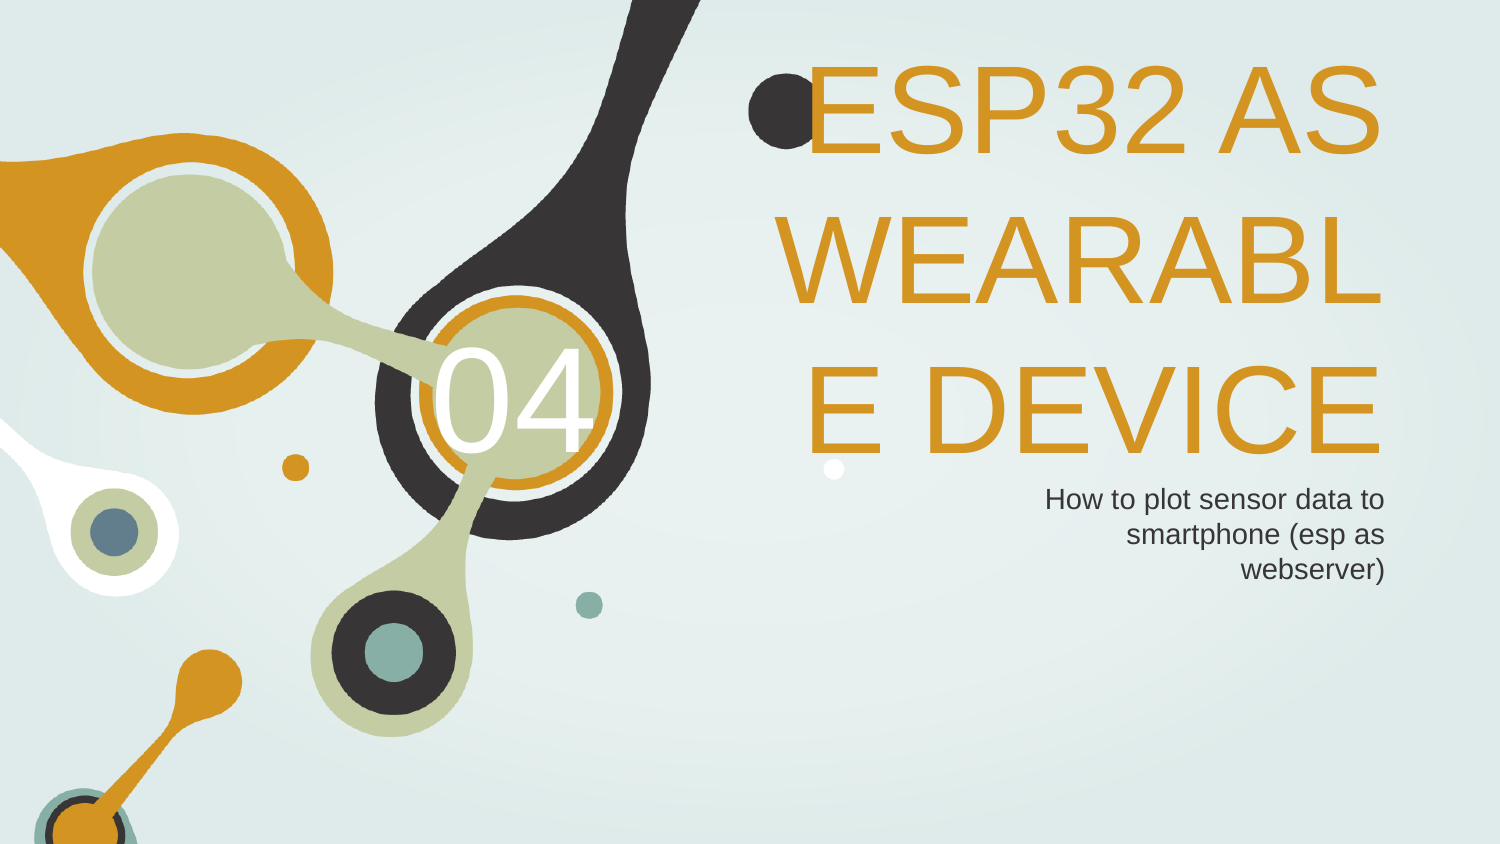

# ESP32 AS WEARABLE DEVICE
04
How to plot sensor data to smartphone (esp as webserver)